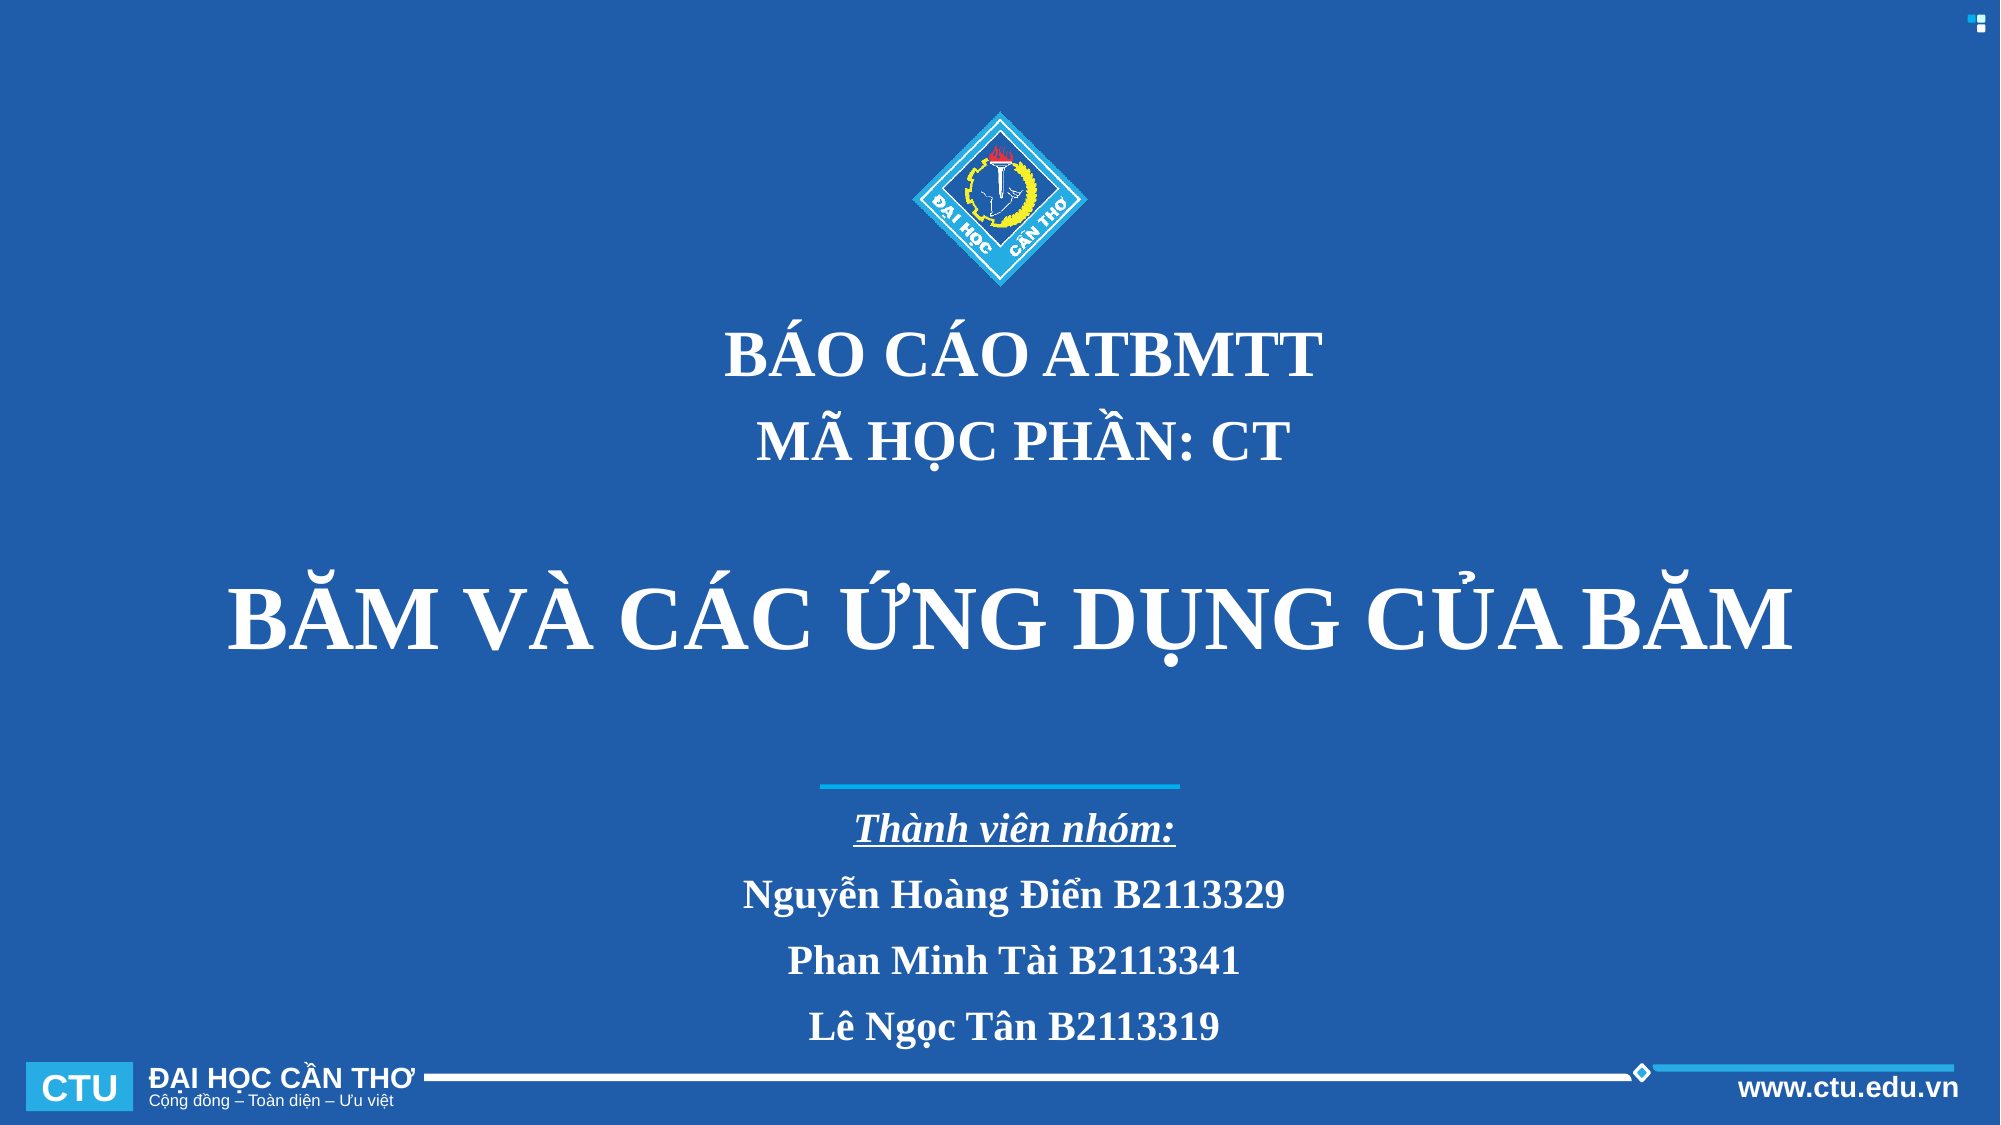

BÁO CÁO ATBMTT
MÃ HỌC PHẦN: CT

# BĂM VÀ CÁC ỨNG DỤNG CỦA BĂM
Thành viên nhóm:
Nguyễn Hoàng Điển B2113329
Phan Minh Tài B2113341
Lê Ngọc Tân B2113319